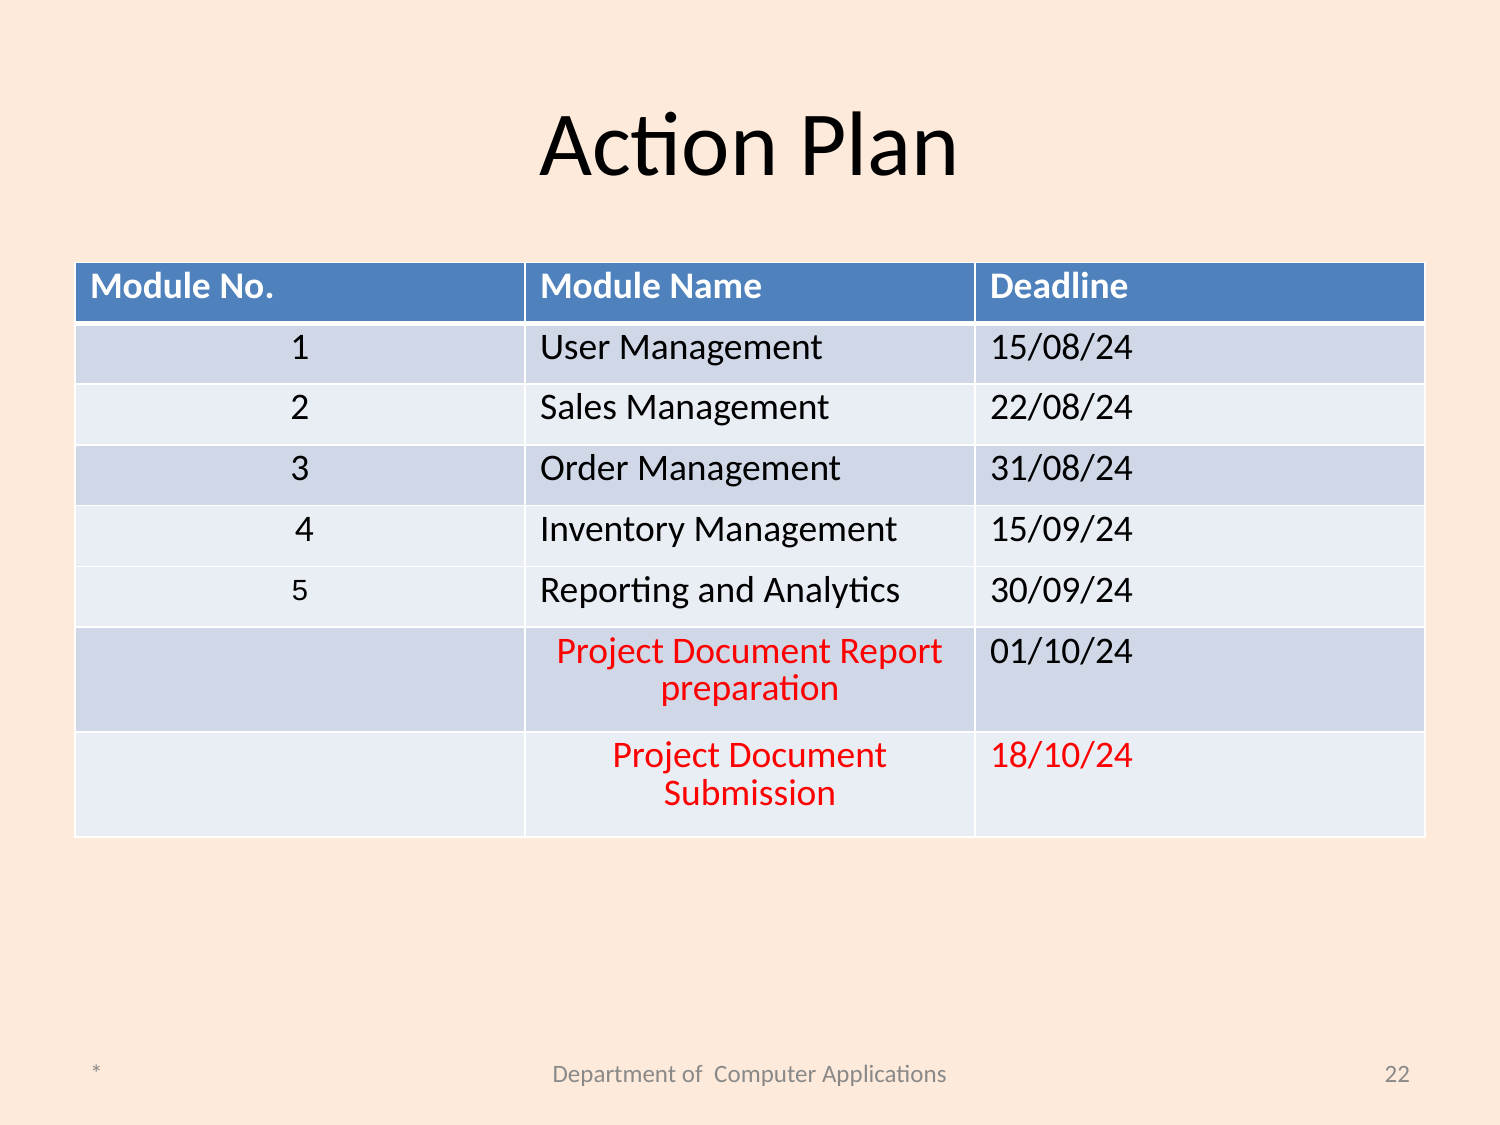

# Action Plan
| Module No. | Module Name | Deadline |
| --- | --- | --- |
| 1 | User Management | 15/08/24 |
| 2 | Sales Management | 22/08/24 |
| 3 | Order Management | 31/08/24 |
| 4 | Inventory Management | 15/09/24 |
| 5 | Reporting and Analytics | 30/09/24 |
|  | Project Document Report preparation | 01/10/24 |
|  | Project Document Submission | 18/10/24 |
*
Department of  Computer Applications
22